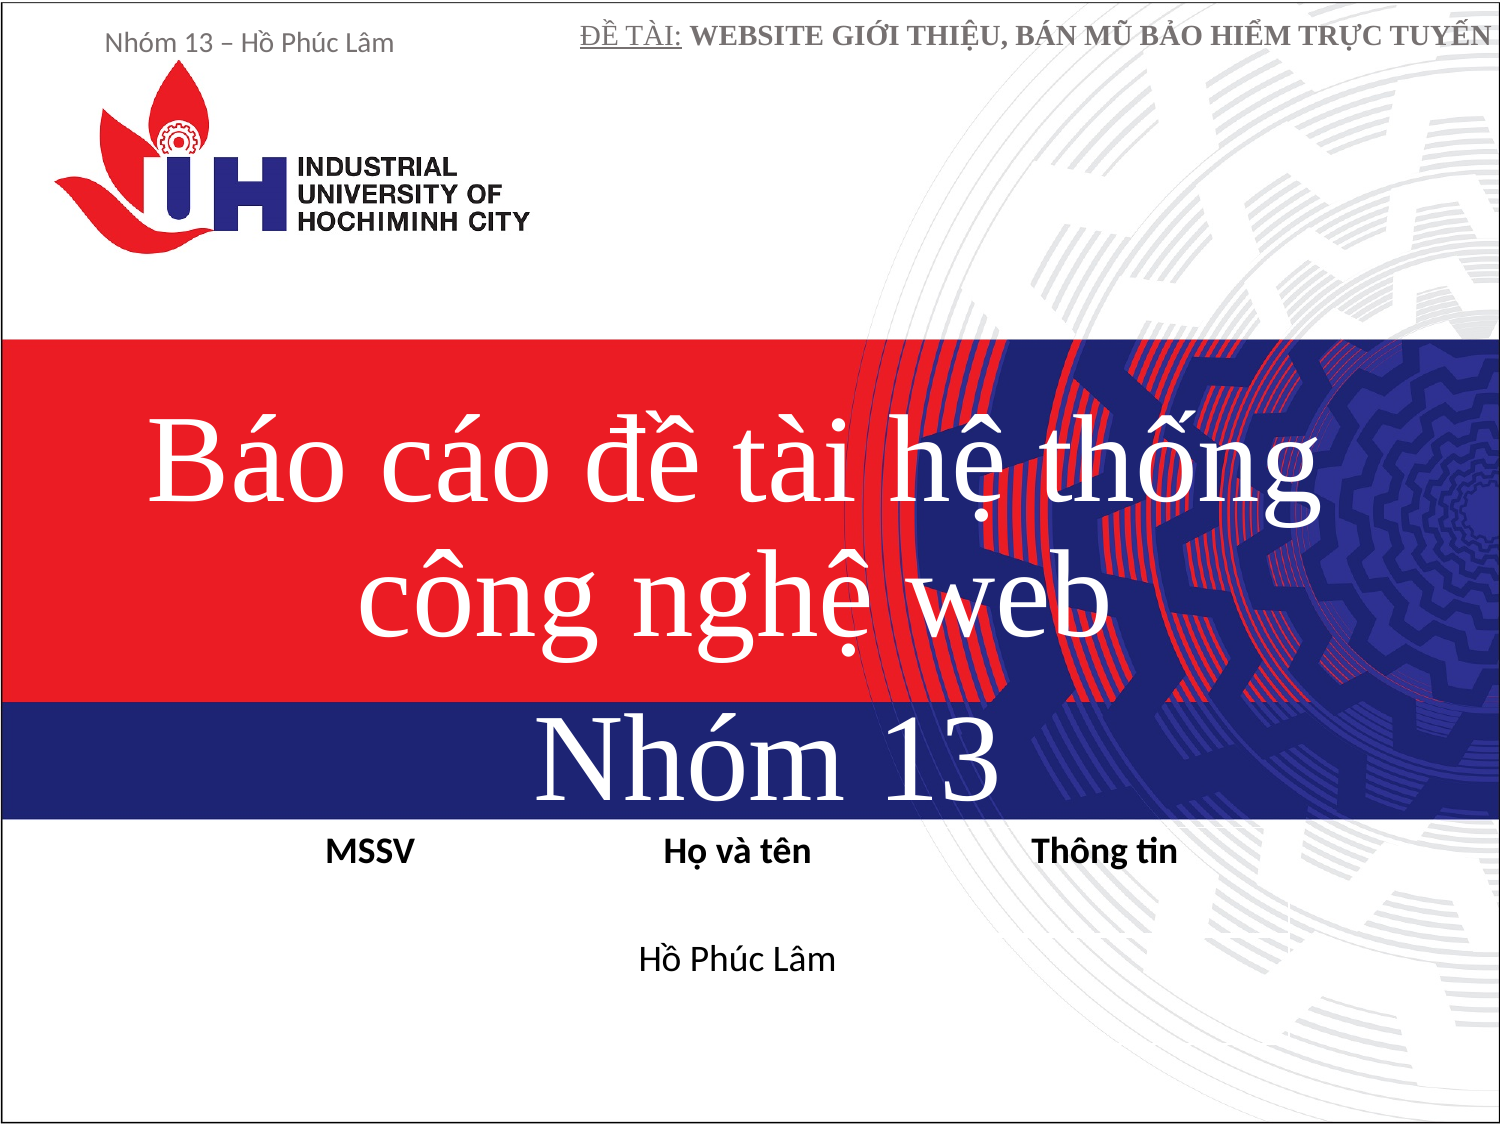

# Báo cáo đề tài hệ thống công nghệ web
Nhóm 13
| MSSV | Họ và tên | Thông tin |
| --- | --- | --- |
|  | Hồ Phúc Lâm |  |